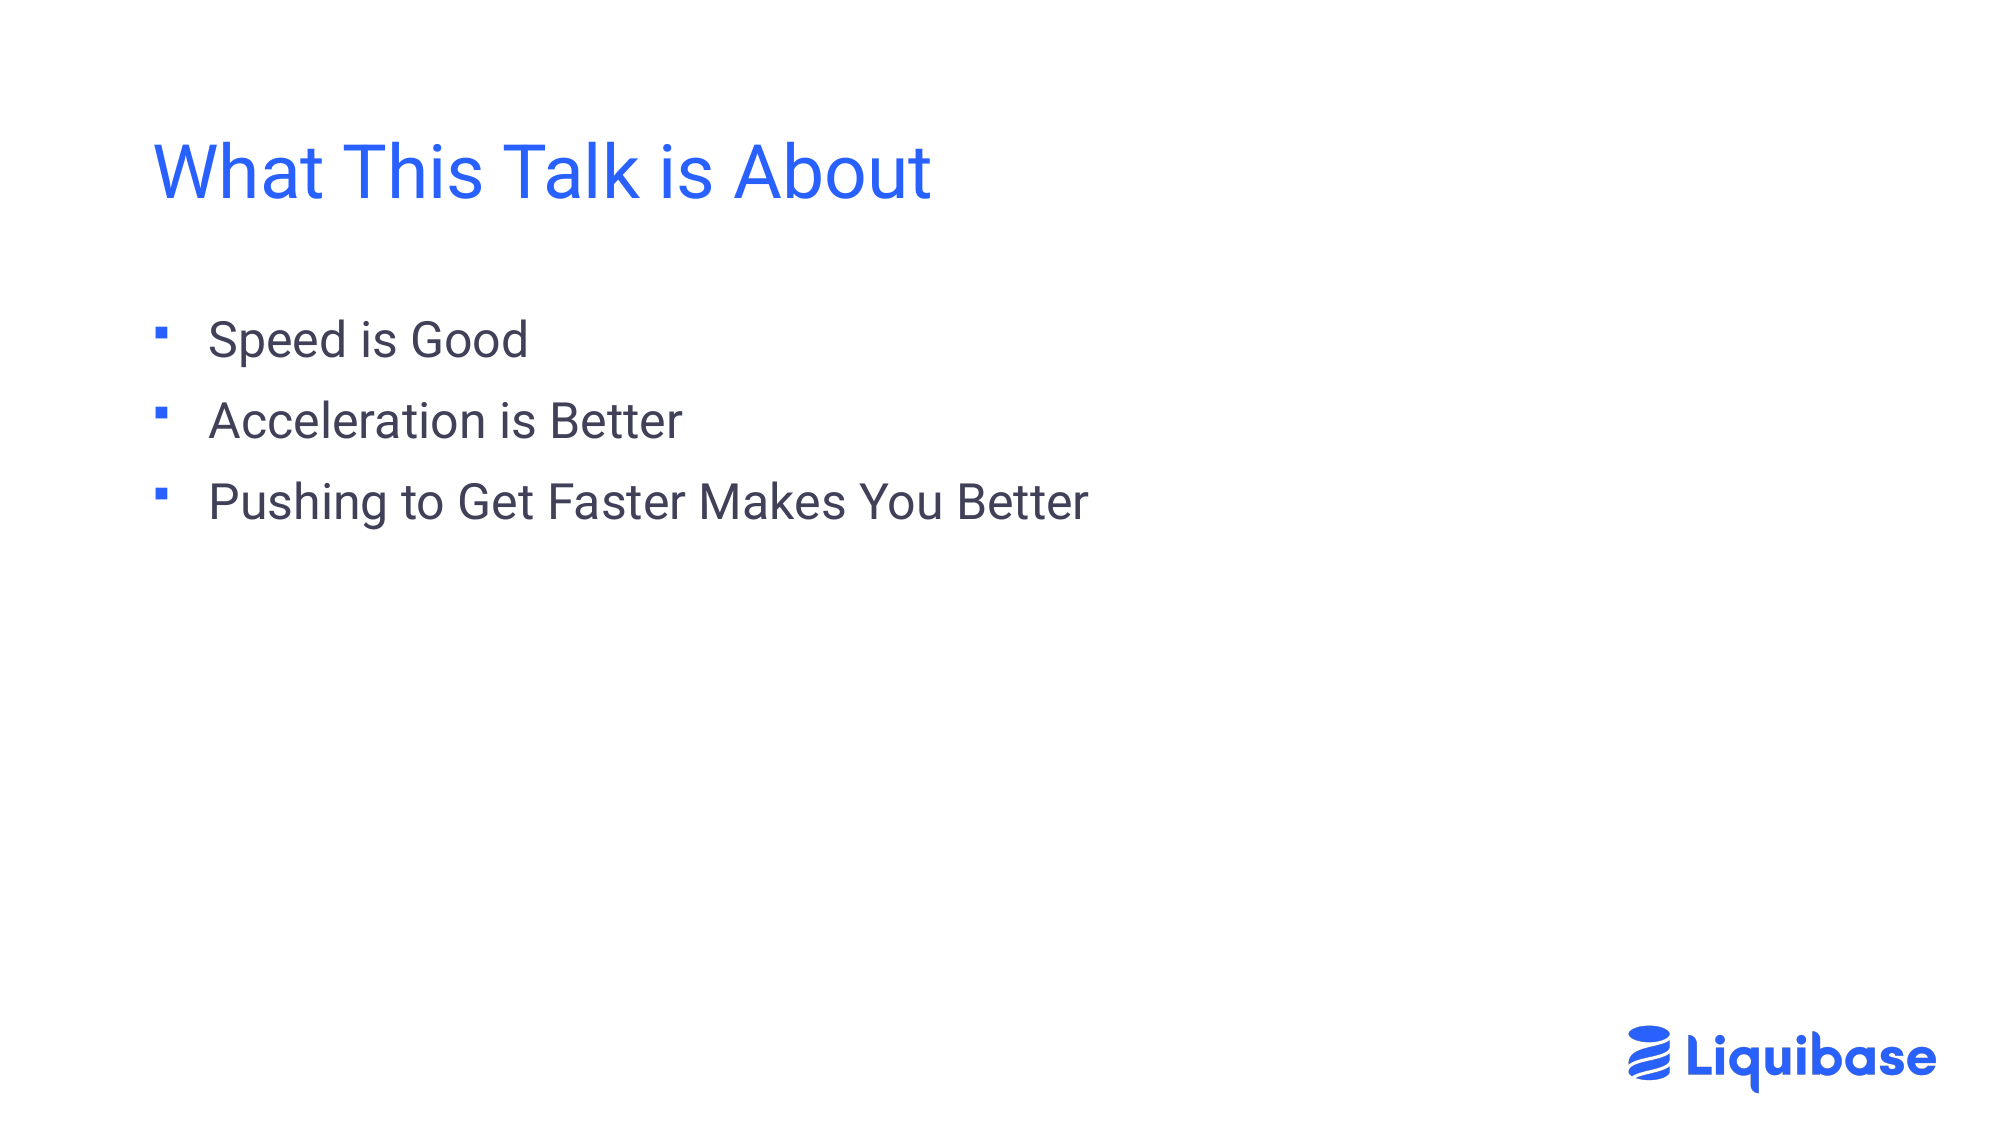

# What This Talk is About
Speed is Good
Acceleration is Better
Pushing to Get Faster Makes You Better